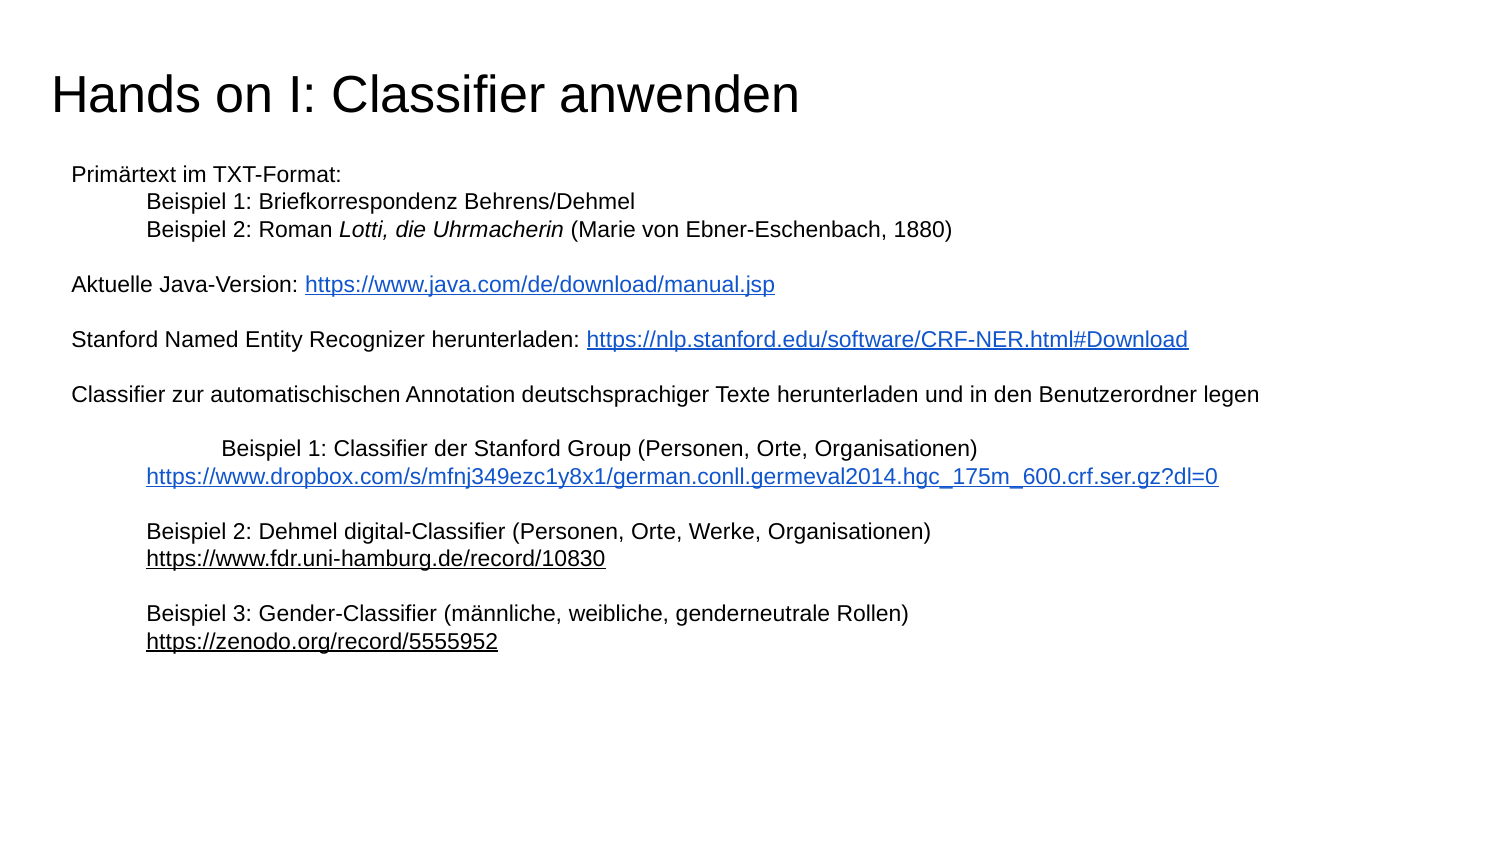

Hands on I: Classifier anwenden
Primärtext im TXT-Format:
Beispiel 1: Briefkorrespondenz Behrens/Dehmel
Beispiel 2: Roman Lotti, die Uhrmacherin (Marie von Ebner-Eschenbach, 1880)

Aktuelle Java-Version: https://www.java.com/de/download/manual.jsp

Stanford Named Entity Recognizer herunterladen: https://nlp.stanford.edu/software/CRF-NER.html#Download

Classifier zur automatischischen Annotation deutschsprachiger Texte herunterladen und in den Benutzerordner legen
	Beispiel 1: Classifier der Stanford Group (Personen, Orte, Organisationen)
https://www.dropbox.com/s/mfnj349ezc1y8x1/german.conll.germeval2014.hgc_175m_600.crf.ser.gz?dl=0

Beispiel 2: Dehmel digital-Classifier (Personen, Orte, Werke, Organisationen)
https://www.fdr.uni-hamburg.de/record/10830

Beispiel 3: Gender-Classifier (männliche, weibliche, genderneutrale Rollen)
https://zenodo.org/record/5555952